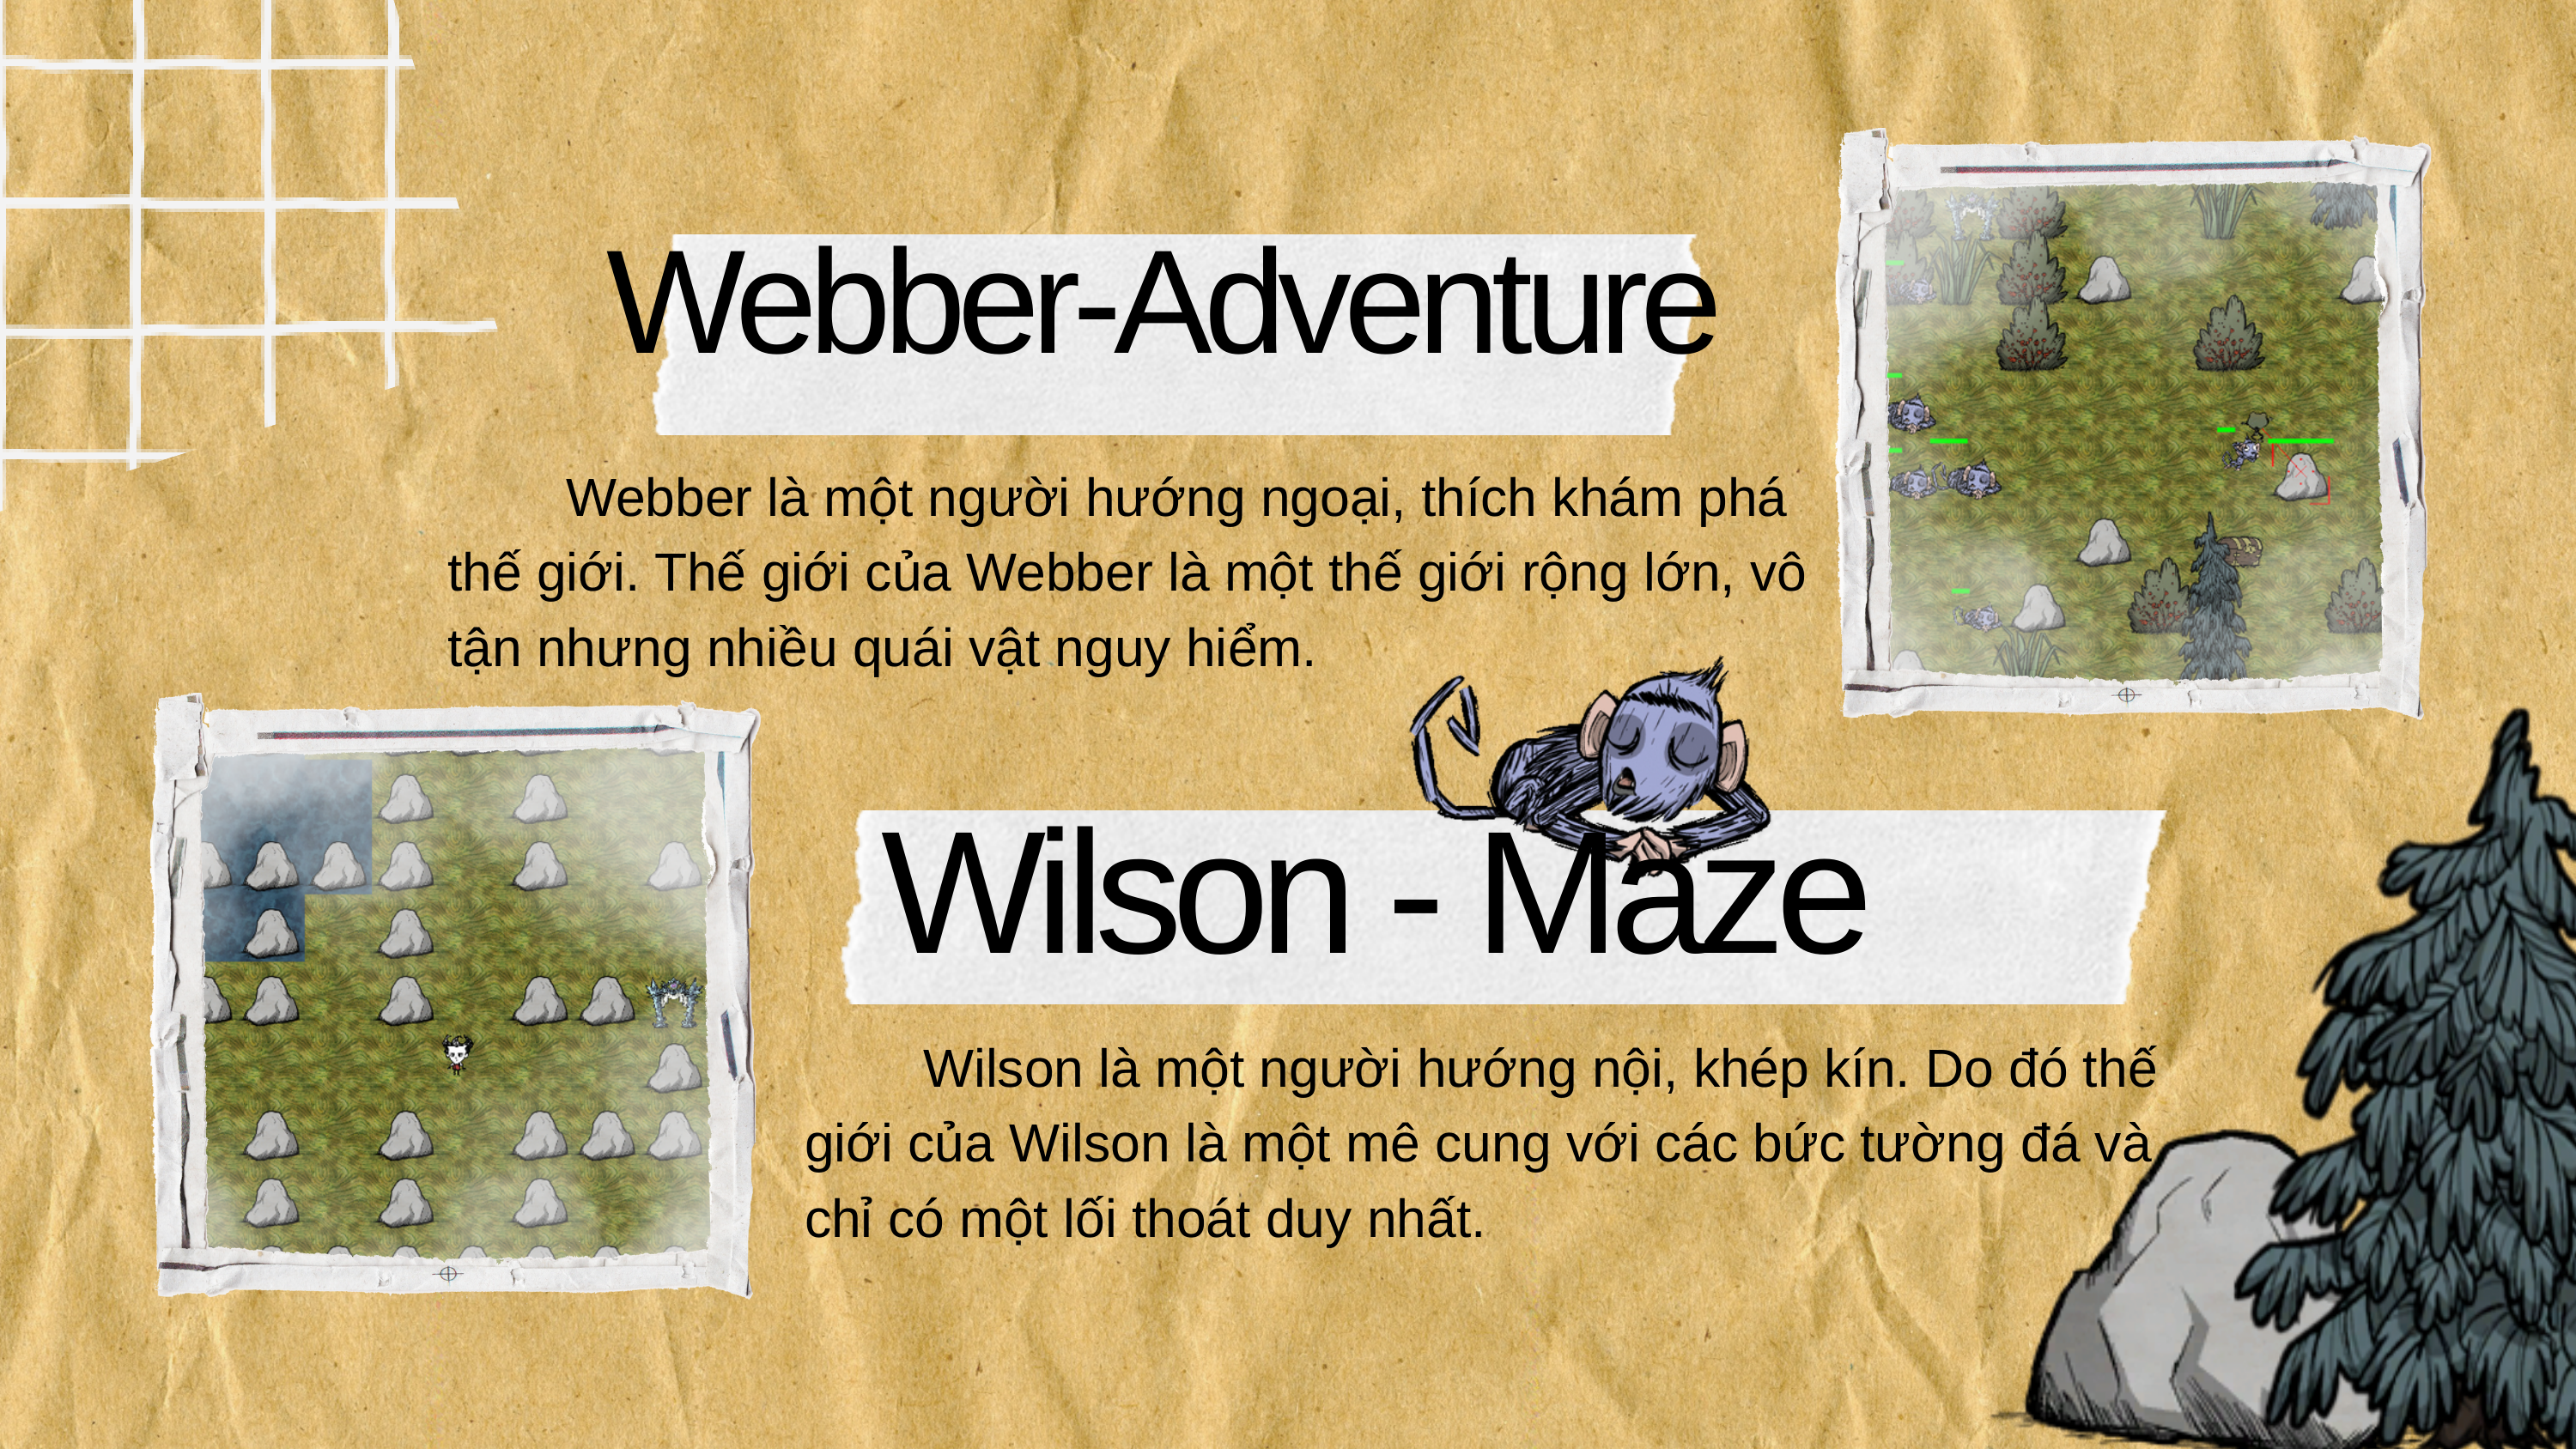

Webber-Adventure

        Webber là một người hướng ngoại, thích khám phá thế giới. Thế giới của Webber là một thế giới rộng lớn, vô tận nhưng nhiều quái vật nguy hiểm.

Wilson - Maze

        Wilson là một người hướng nội, khép kín. Do đó thế giới của Wilson là một mê cung với các bức tường đá và chỉ có một lối thoát duy nhất.